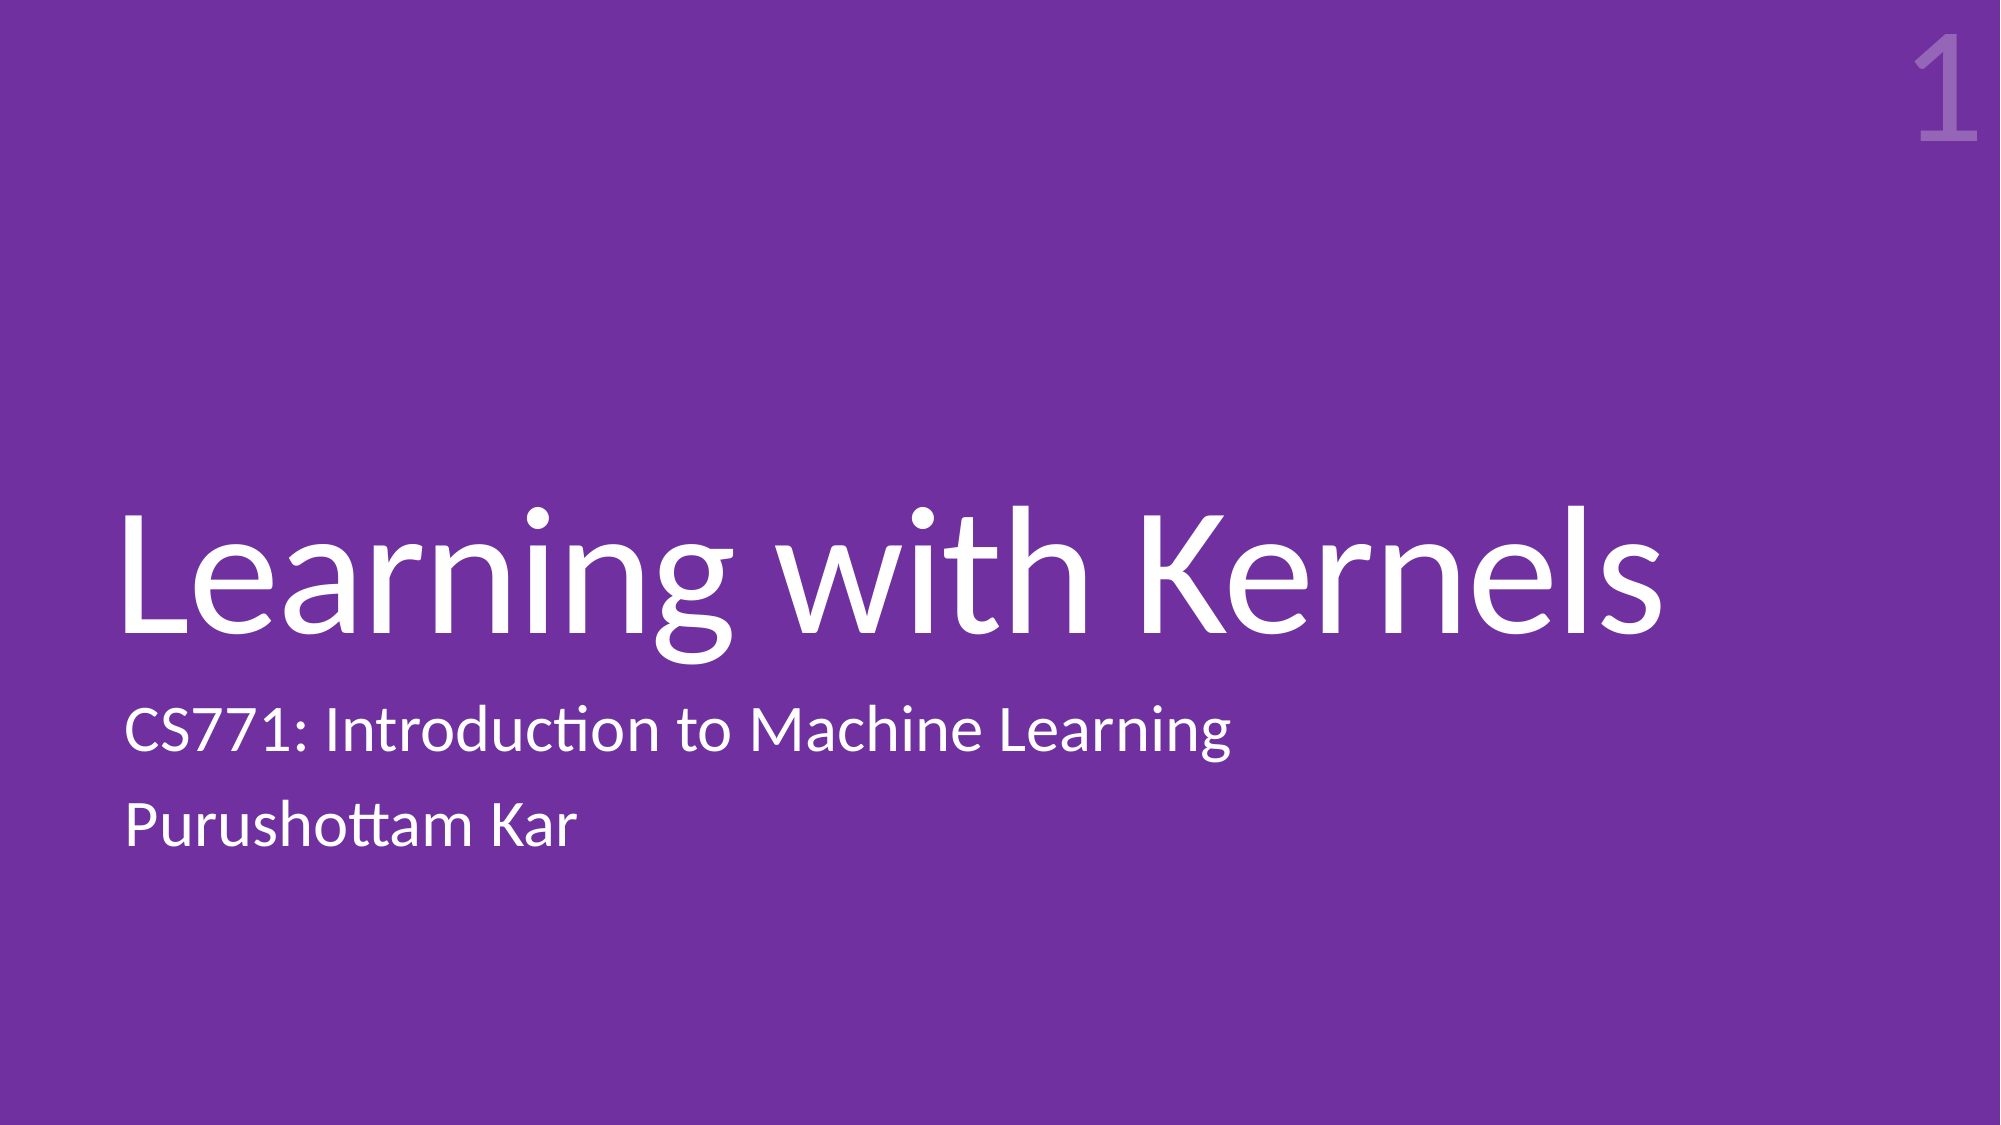

1
# Learning with Kernels
CS771: Introduction to Machine Learning
Purushottam Kar